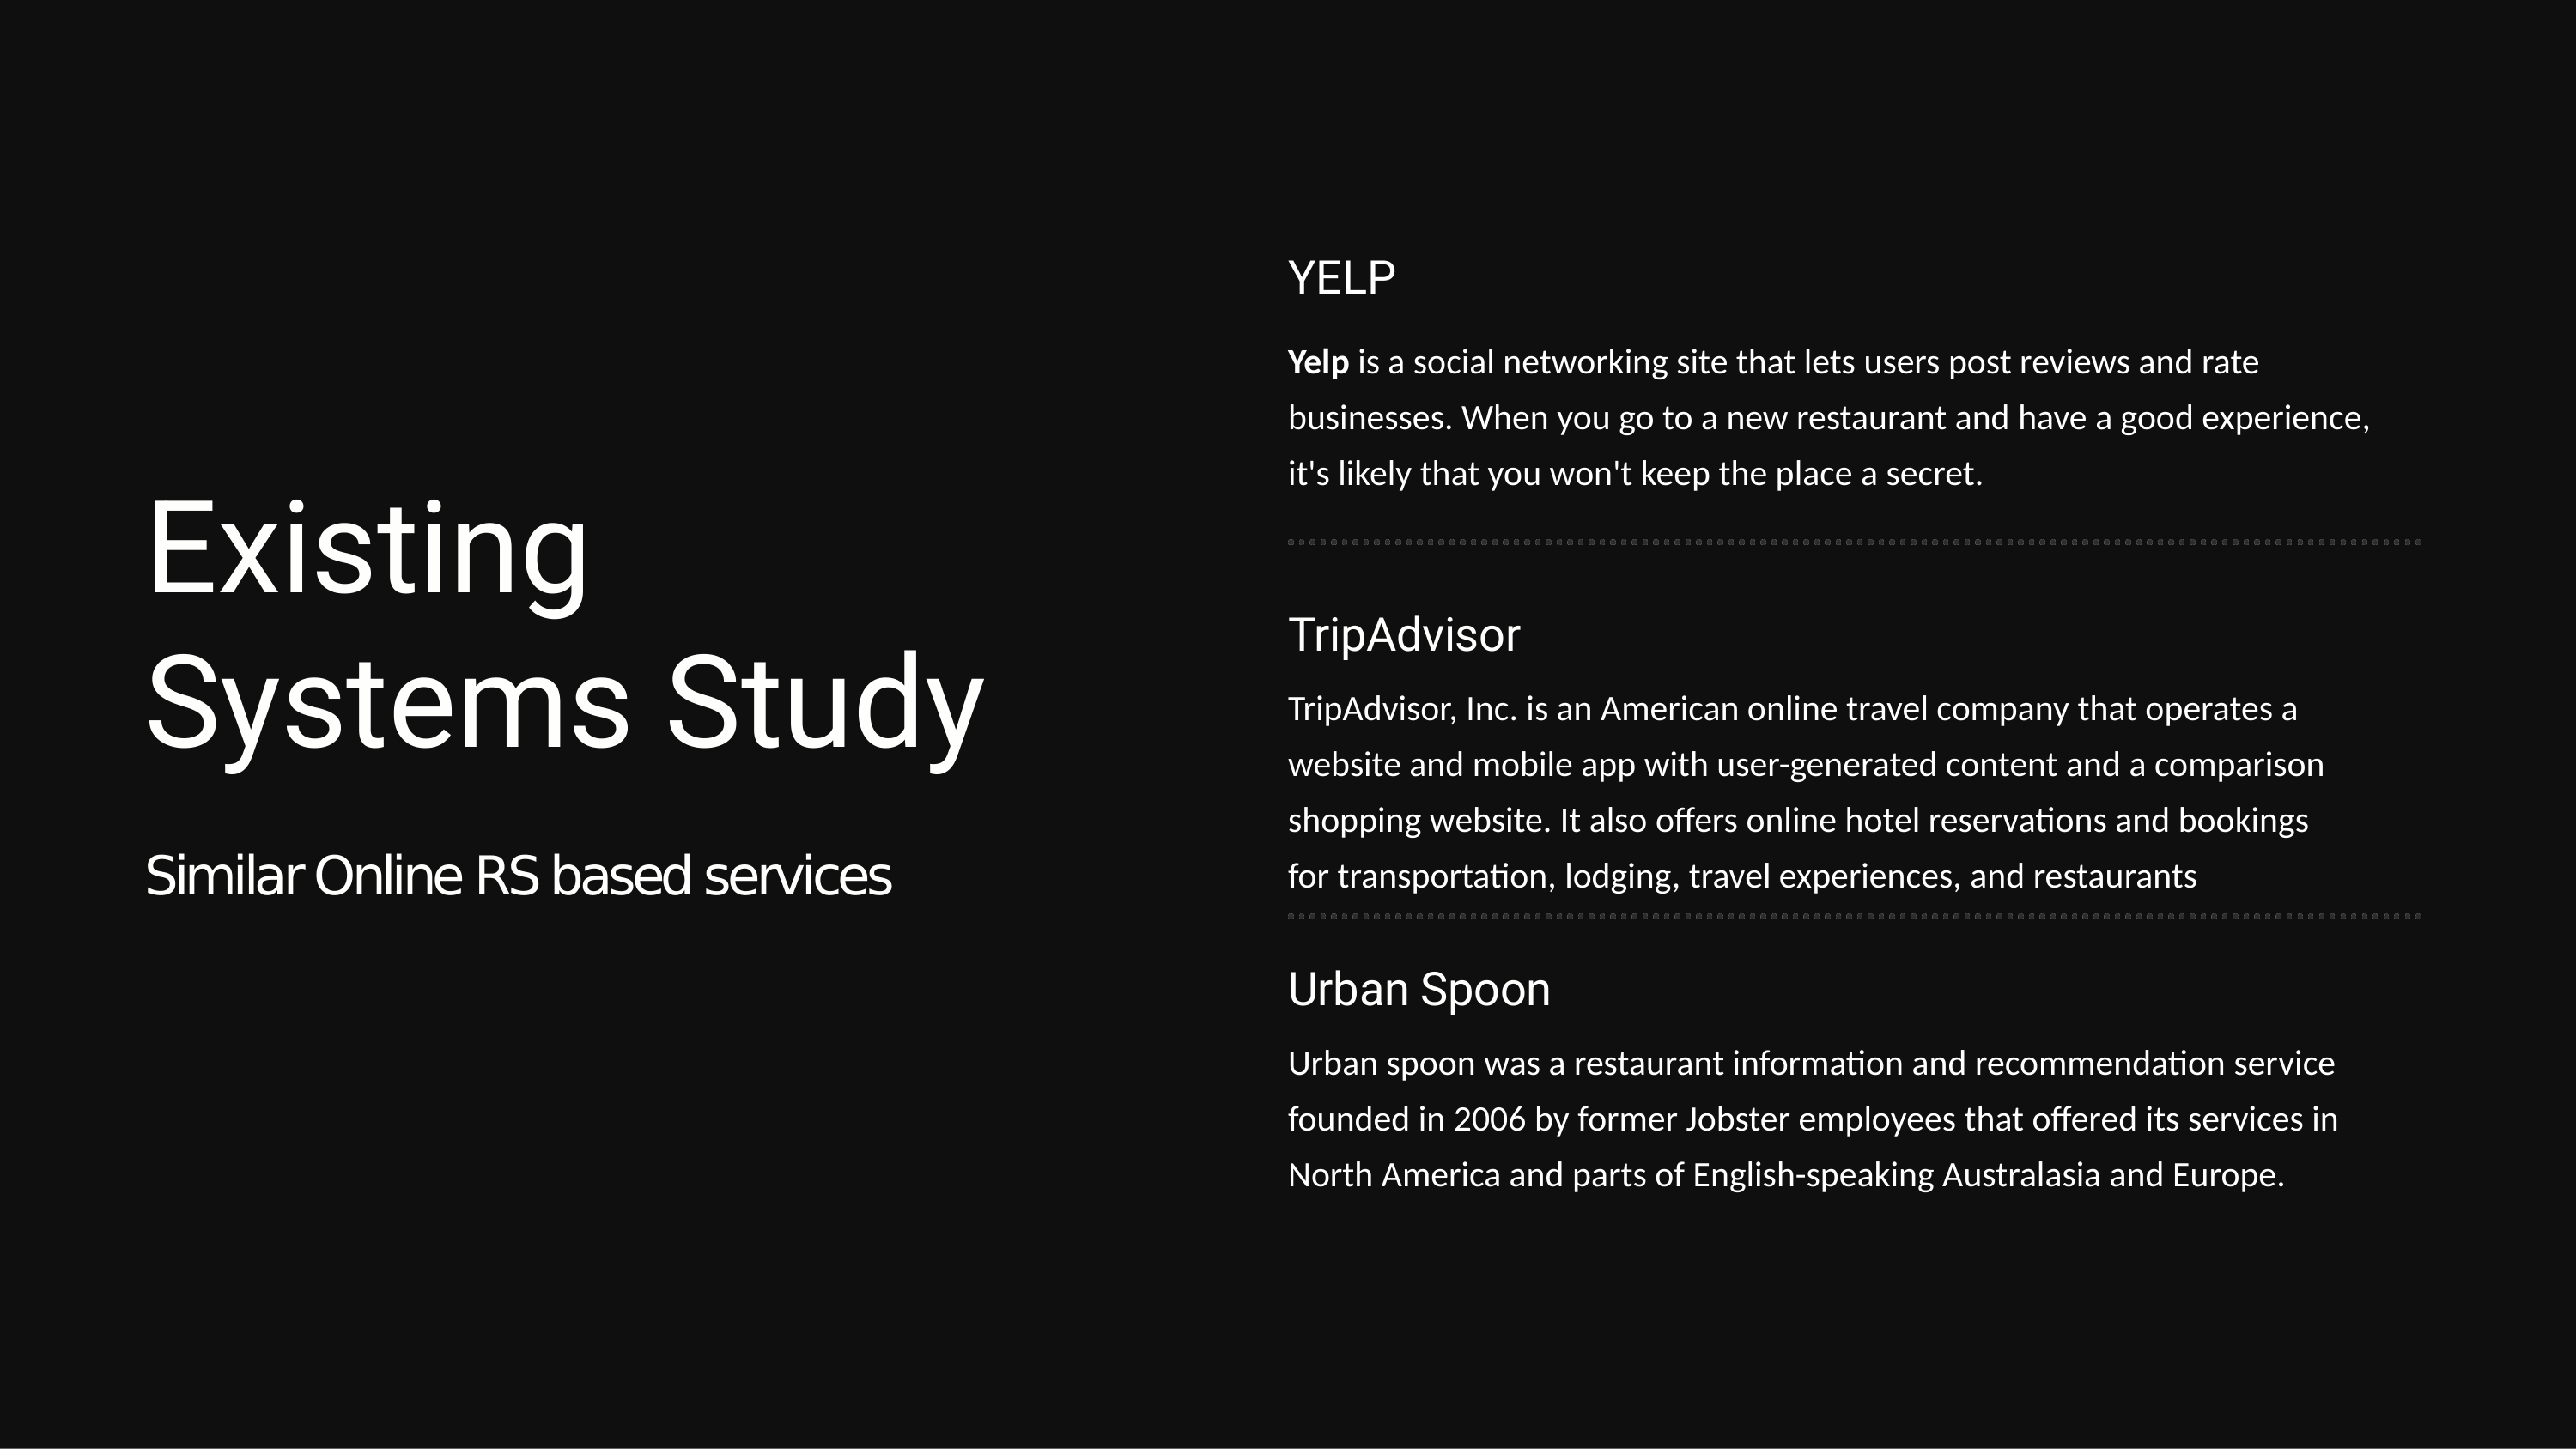

YELP
Yelp is a social networking site that lets users post reviews and rate businesses. When you go to a new restaurant and have a good experience, it's likely that you won't keep the place a secret.
Existing Systems Study
Similar Online RS based services

TripAdvisor
TripAdvisor, Inc. is an American online travel company that operates a website and mobile app with user-generated content and a comparison shopping website. It also offers online hotel reservations and bookings for transportation, lodging, travel experiences, and restaurants

Urban Spoon
Urban spoon was a restaurant information and recommendation service founded in 2006 by former Jobster employees that offered its services in North America and parts of English-speaking Australasia and Europe.